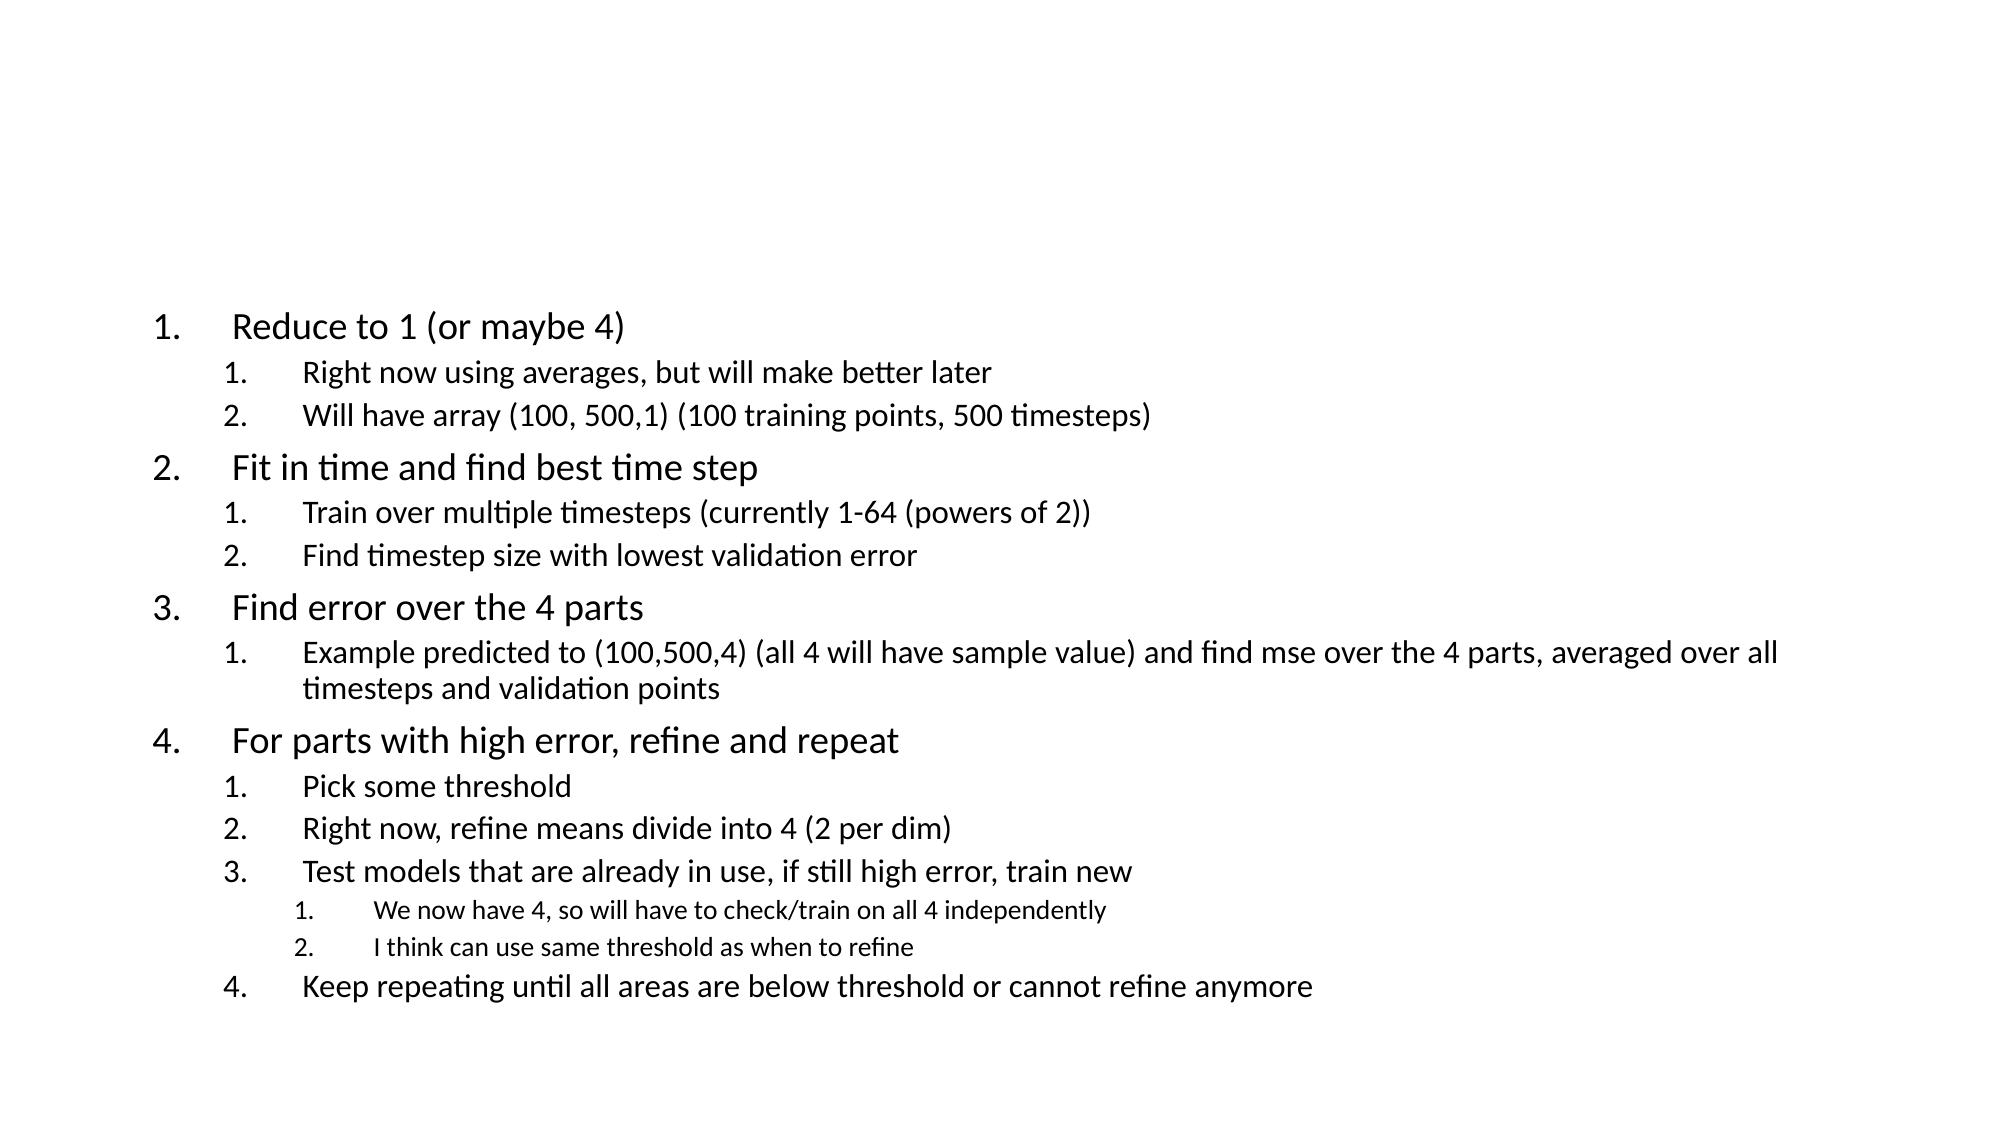

#
Reduce to 1 (or maybe 4)
Right now using averages, but will make better later
Will have array (100, 500,1) (100 training points, 500 timesteps)
Fit in time and find best time step
Train over multiple timesteps (currently 1-64 (powers of 2))
Find timestep size with lowest validation error
Find error over the 4 parts
Example predicted to (100,500,4) (all 4 will have sample value) and find mse over the 4 parts, averaged over all timesteps and validation points
For parts with high error, refine and repeat
Pick some threshold
Right now, refine means divide into 4 (2 per dim)
Test models that are already in use, if still high error, train new
We now have 4, so will have to check/train on all 4 independently
I think can use same threshold as when to refine
Keep repeating until all areas are below threshold or cannot refine anymore